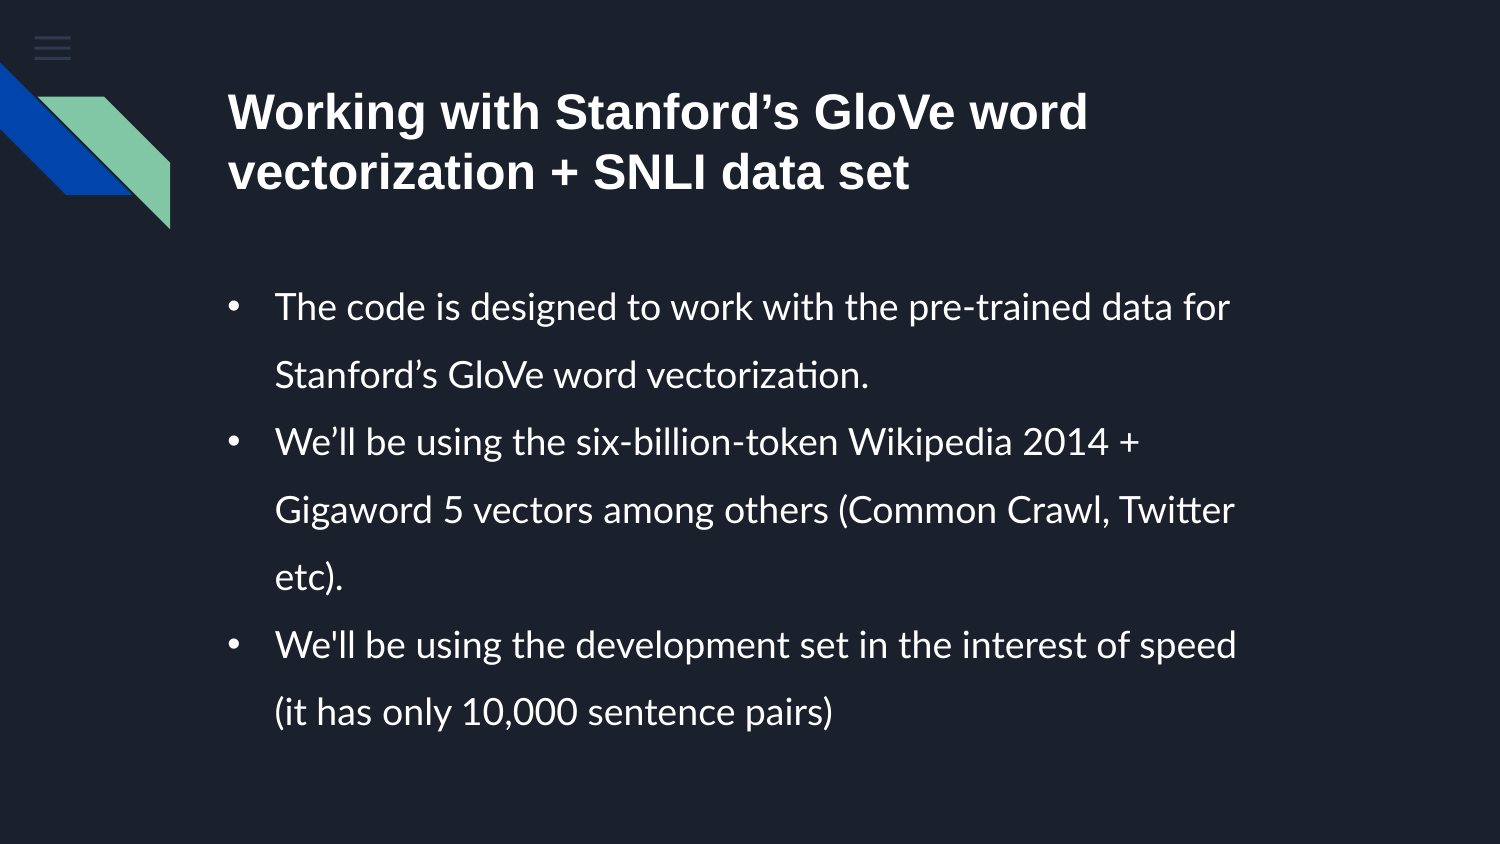

# Working with Stanford’s GloVe word vectorization + SNLI data set
The code is designed to work with the pre-trained data for Stanford’s GloVe word vectorization.
We’ll be using the six-billion-token Wikipedia 2014 + Gigaword 5 vectors among others (Common Crawl, Twitter etc).
We'll be using the development set in the interest of speed (it has only 10,000 sentence pairs)